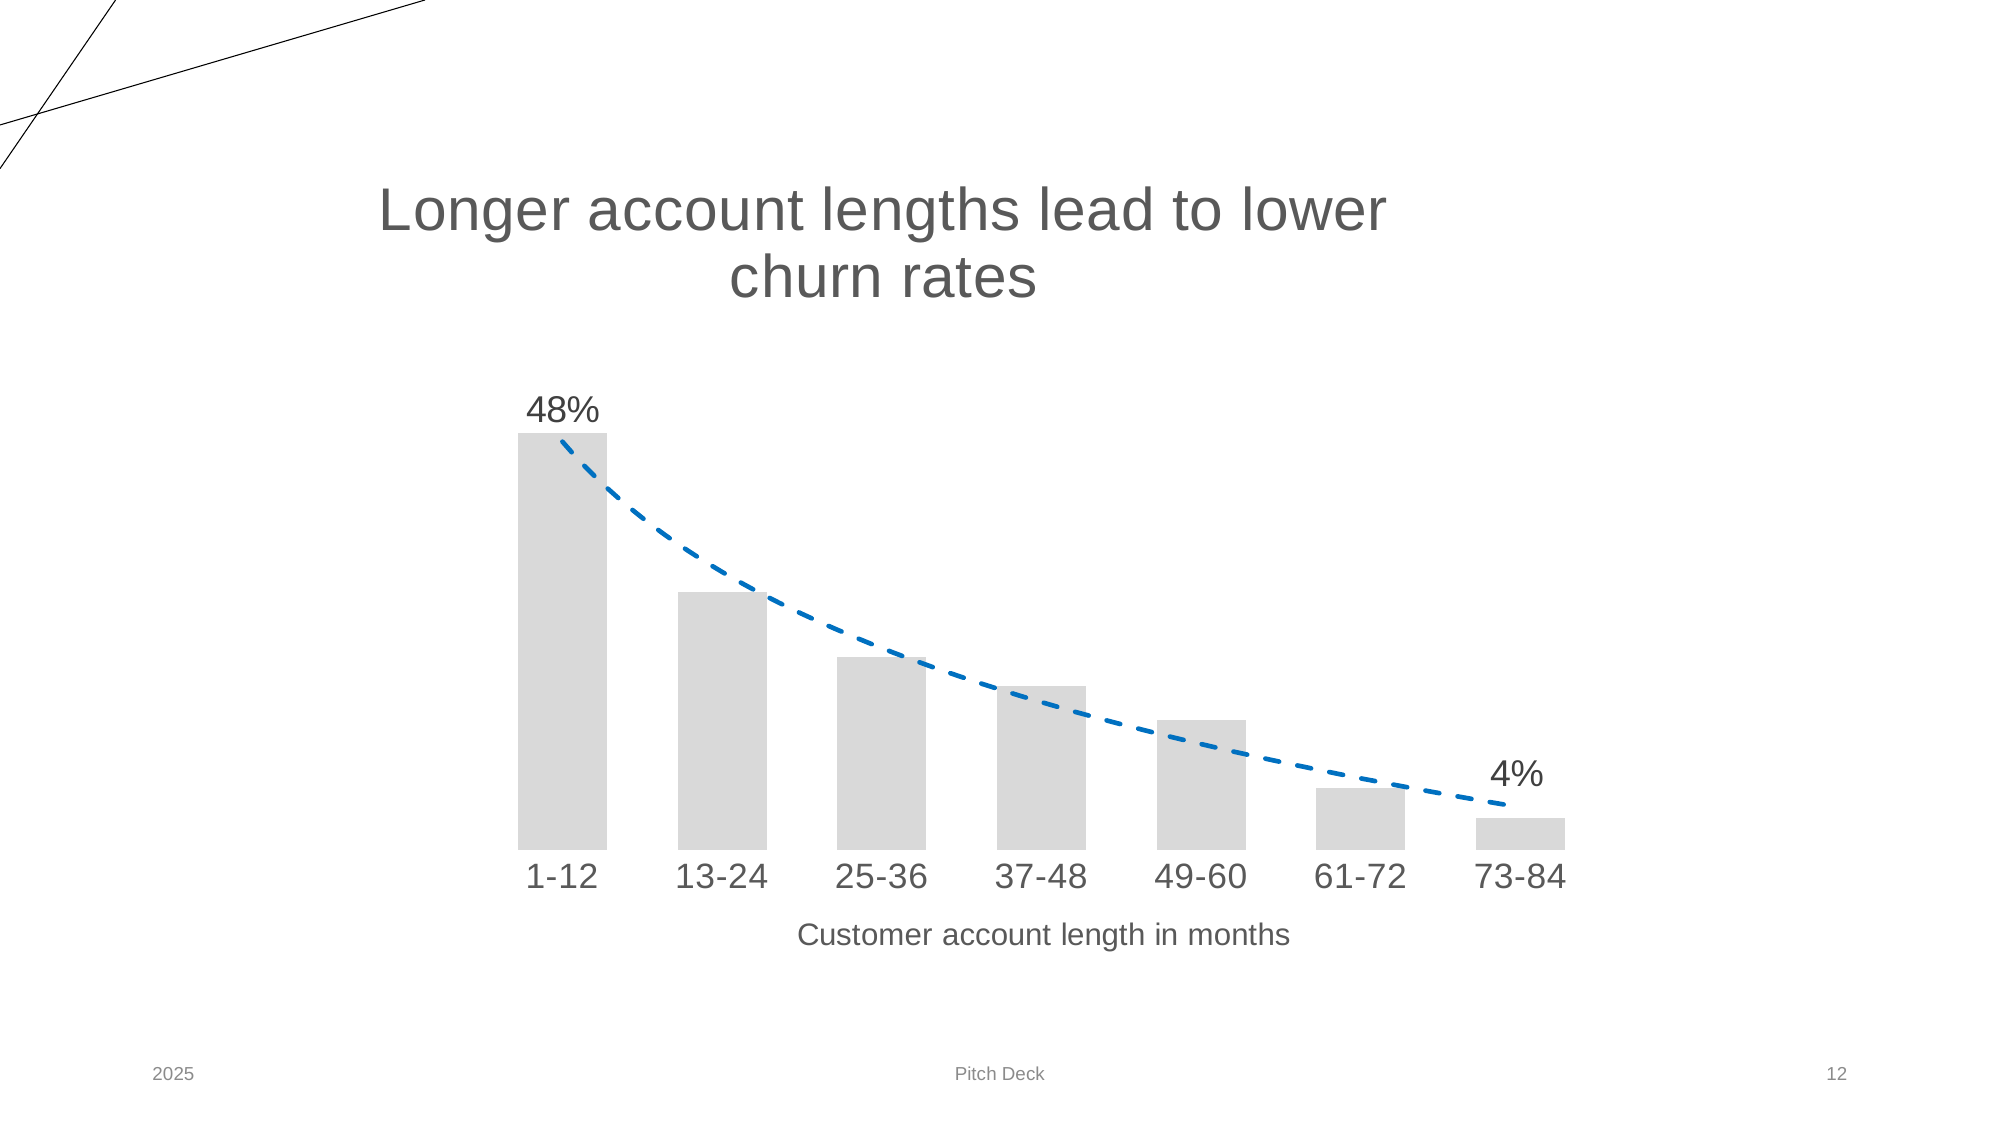

### Chart: Longer account lengths lead to lower churn rates

| Category | Total |
|---|---|
| 1-12 | 0.47692307692307695 |
| 13-24 | 0.2947799385875128 |
| 25-36 | 0.2209737827715356 |
| 37-48 | 0.18732394366197183 |
| 49-60 | 0.14898989898989898 |
| 61-72 | 0.070446735395189 |
| 73-84 | 0.03680981595092025 |
2025
Pitch Deck
12